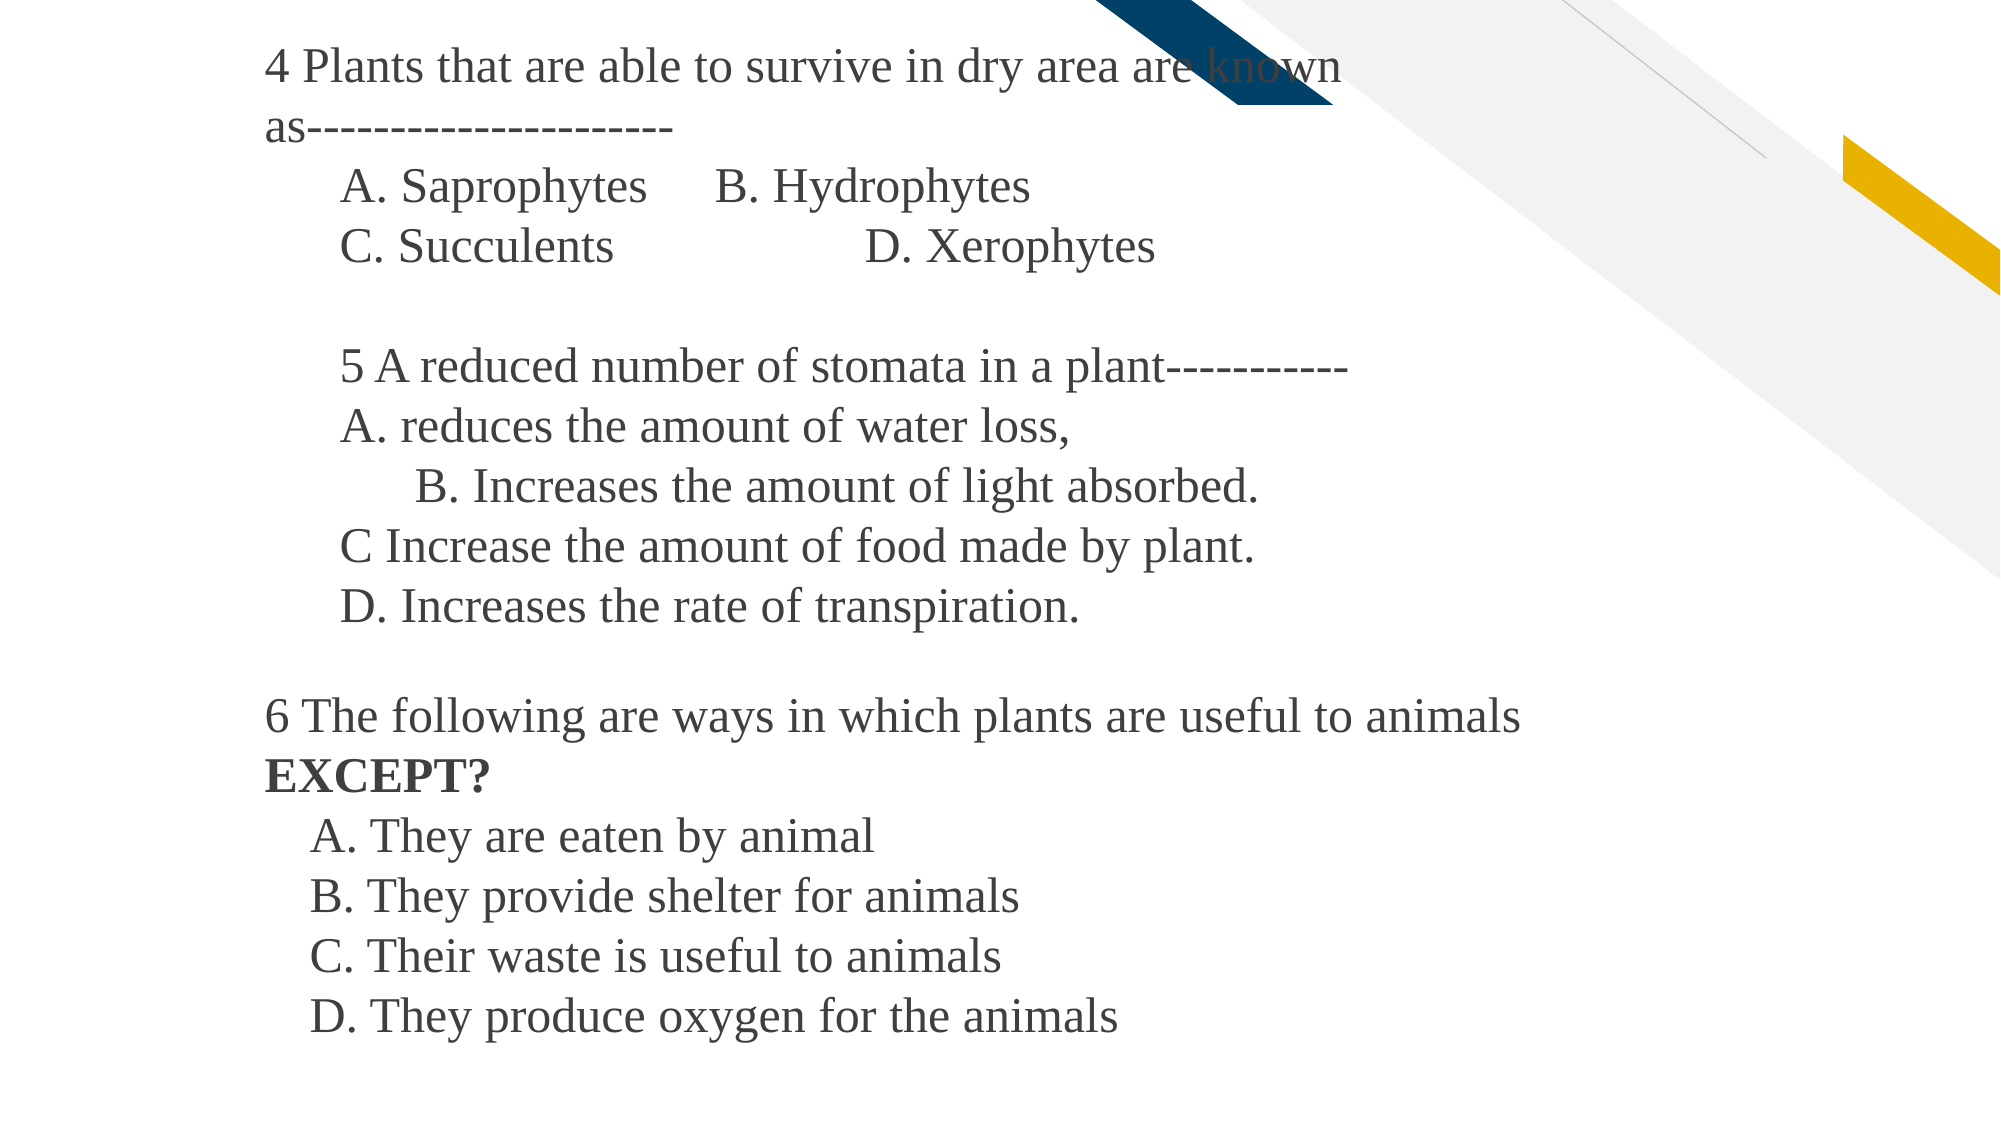

4 Plants that are able to survive in dry area are known as----------------------
A. Saprophytes 	B. Hydrophytes
C. Succulents 		D. Xerophytes

5 A reduced number of stomata in a plant-----------
A. reduces the amount of water loss,
B. Increases the amount of light absorbed.
C Increase the amount of food made by plant.
D. Increases the rate of transpiration.
6 The following are ways in which plants are useful to animals EXCEPT?
A. They are eaten by animal
B. They provide shelter for animals
C. Their waste is useful to animals
D. They produce oxygen for the animals